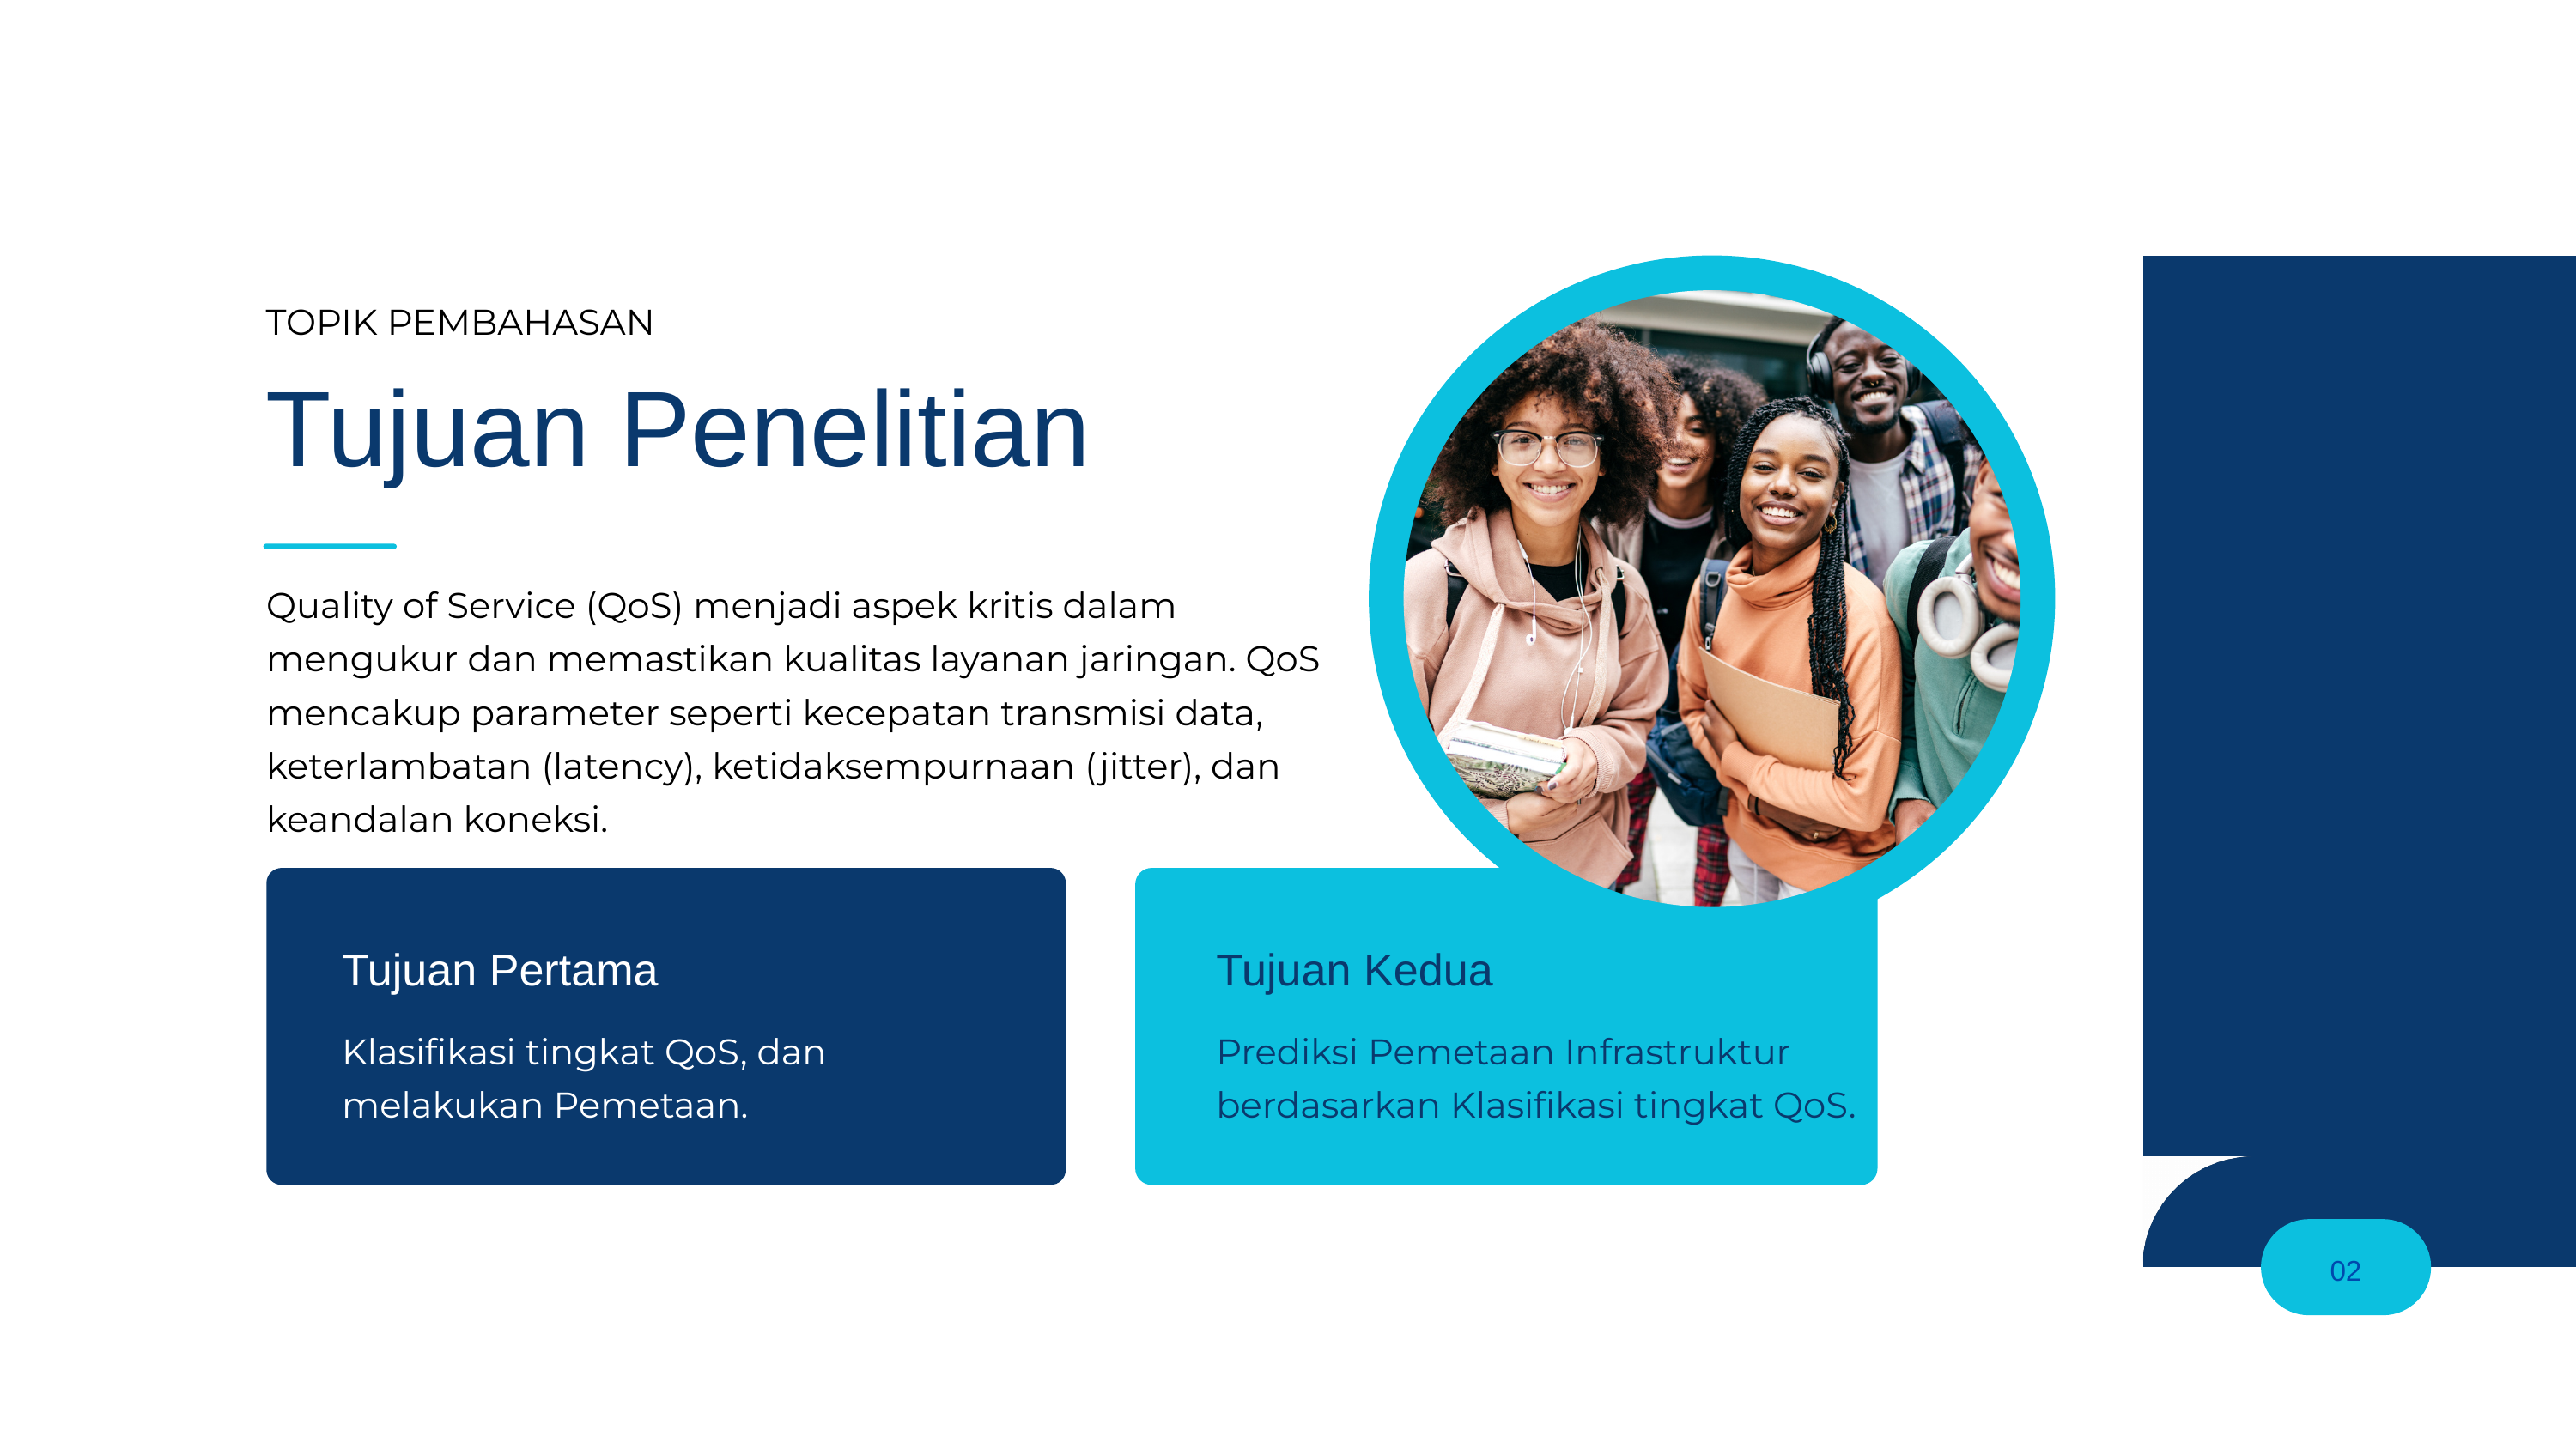

TOPIK PEMBAHASAN
Tujuan Penelitian

Quality of Service (QoS) menjadi aspek kritis dalam mengukur dan memastikan kualitas layanan jaringan. QoS mencakup parameter seperti kecepatan transmisi data, keterlambatan (latency), ketidaksempurnaan (jitter), dan keandalan koneksi.

Tujuan Pertama
Tujuan Kedua
Klasifikasi tingkat QoS, dan melakukan Pemetaan.
Prediksi Pemetaan Infrastruktur berdasarkan Klasifikasi tingkat QoS.

02